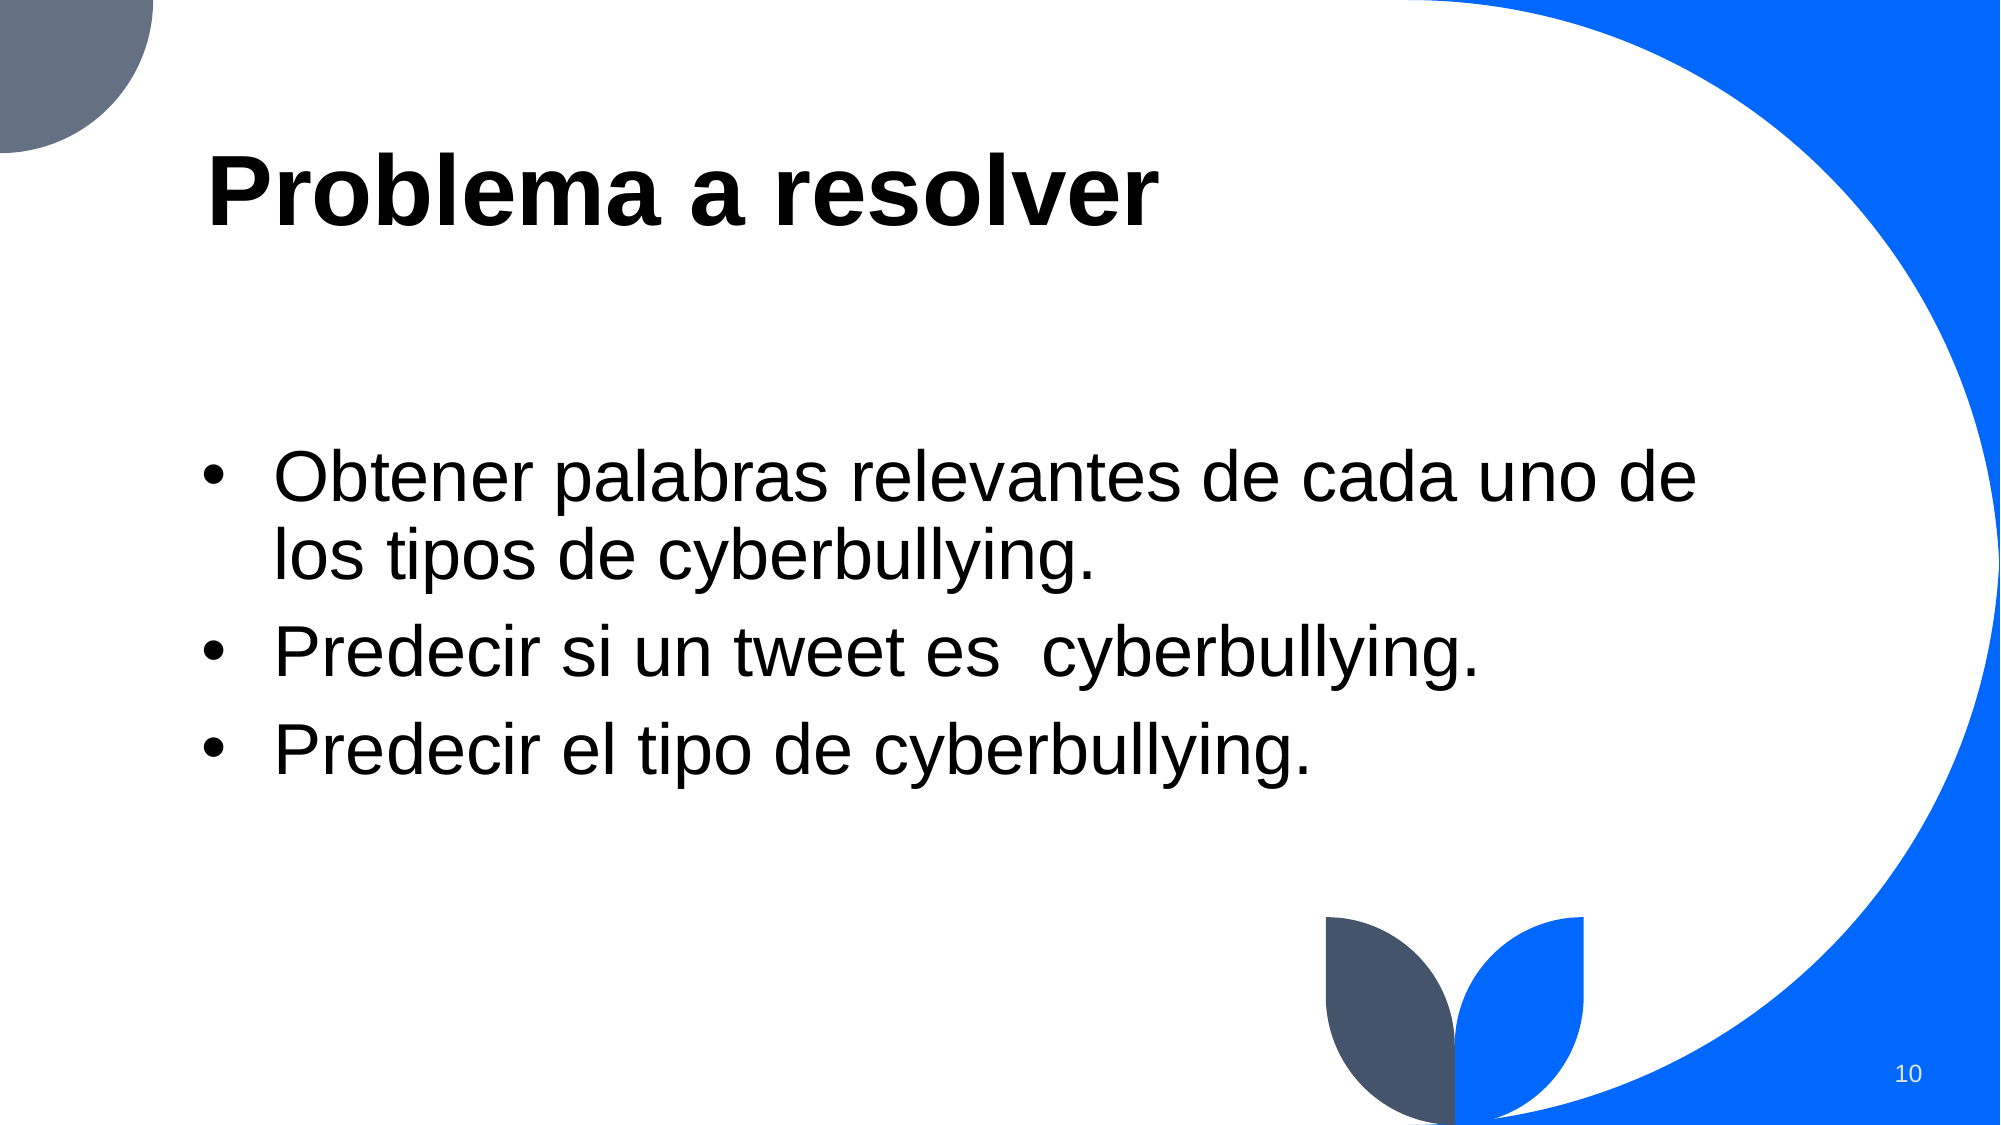

# Problema a resolver

Obtener palabras relevantes de cada uno de los tipos de cyberbullying.
Predecir si un tweet es  cyberbullying.
Predecir el tipo de cyberbullying.

10